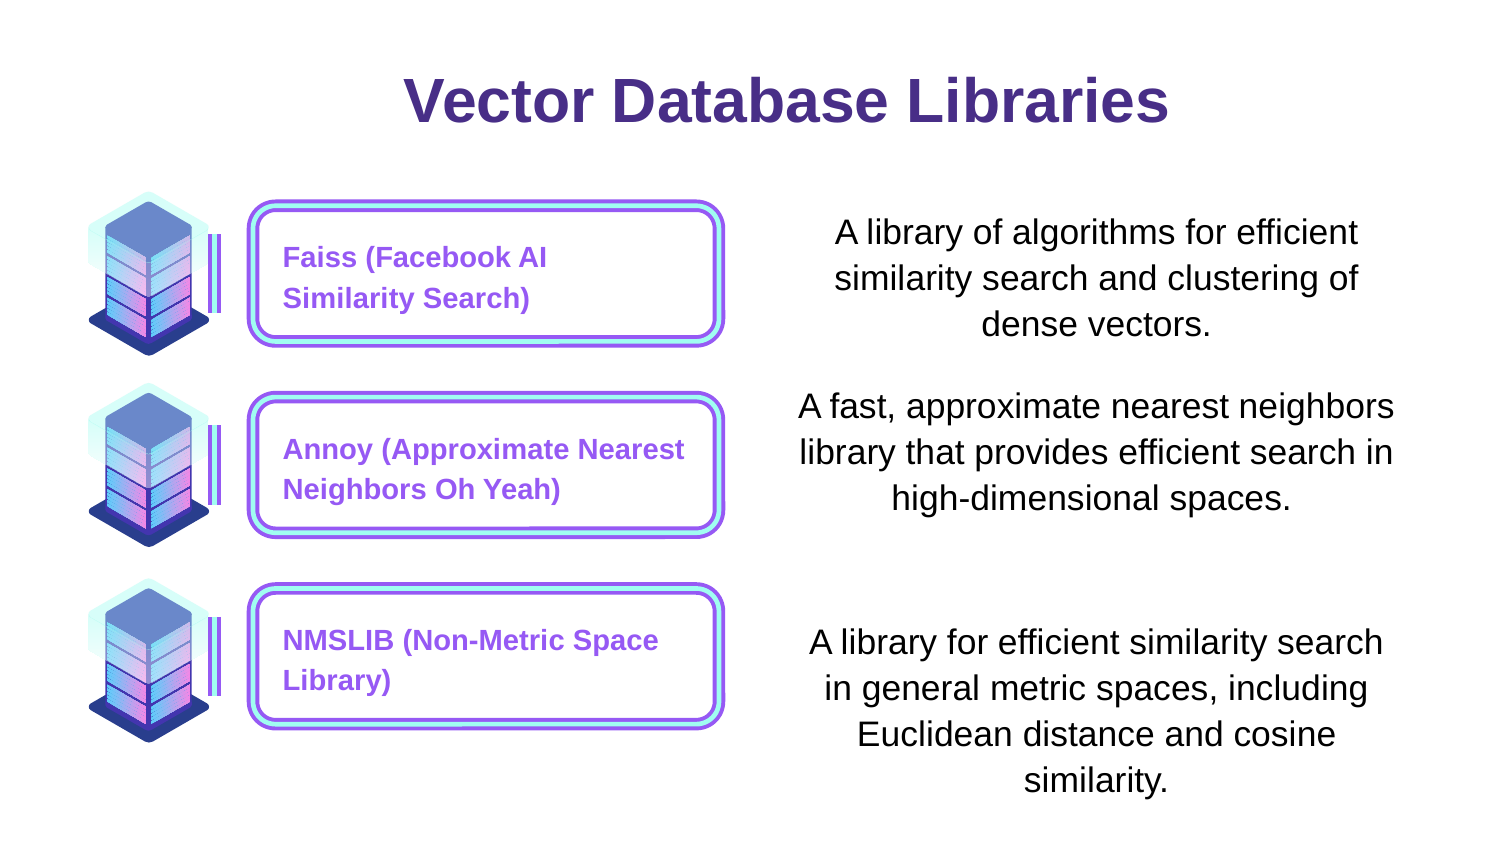

# Vector Database Libraries
| A library of algorithms for efficient similarity search and clustering of dense vectors. |
| --- |
| A fast, approximate nearest neighbors library that provides efficient search in high-dimensional spaces. |
| A library for efficient similarity search in general metric spaces, including Euclidean distance and cosine similarity. |

Faiss (Facebook AI Similarity Search)

Annoy (Approximate Nearest Neighbors Oh Yeah)

NMSLIB (Non-Metric Space Library)